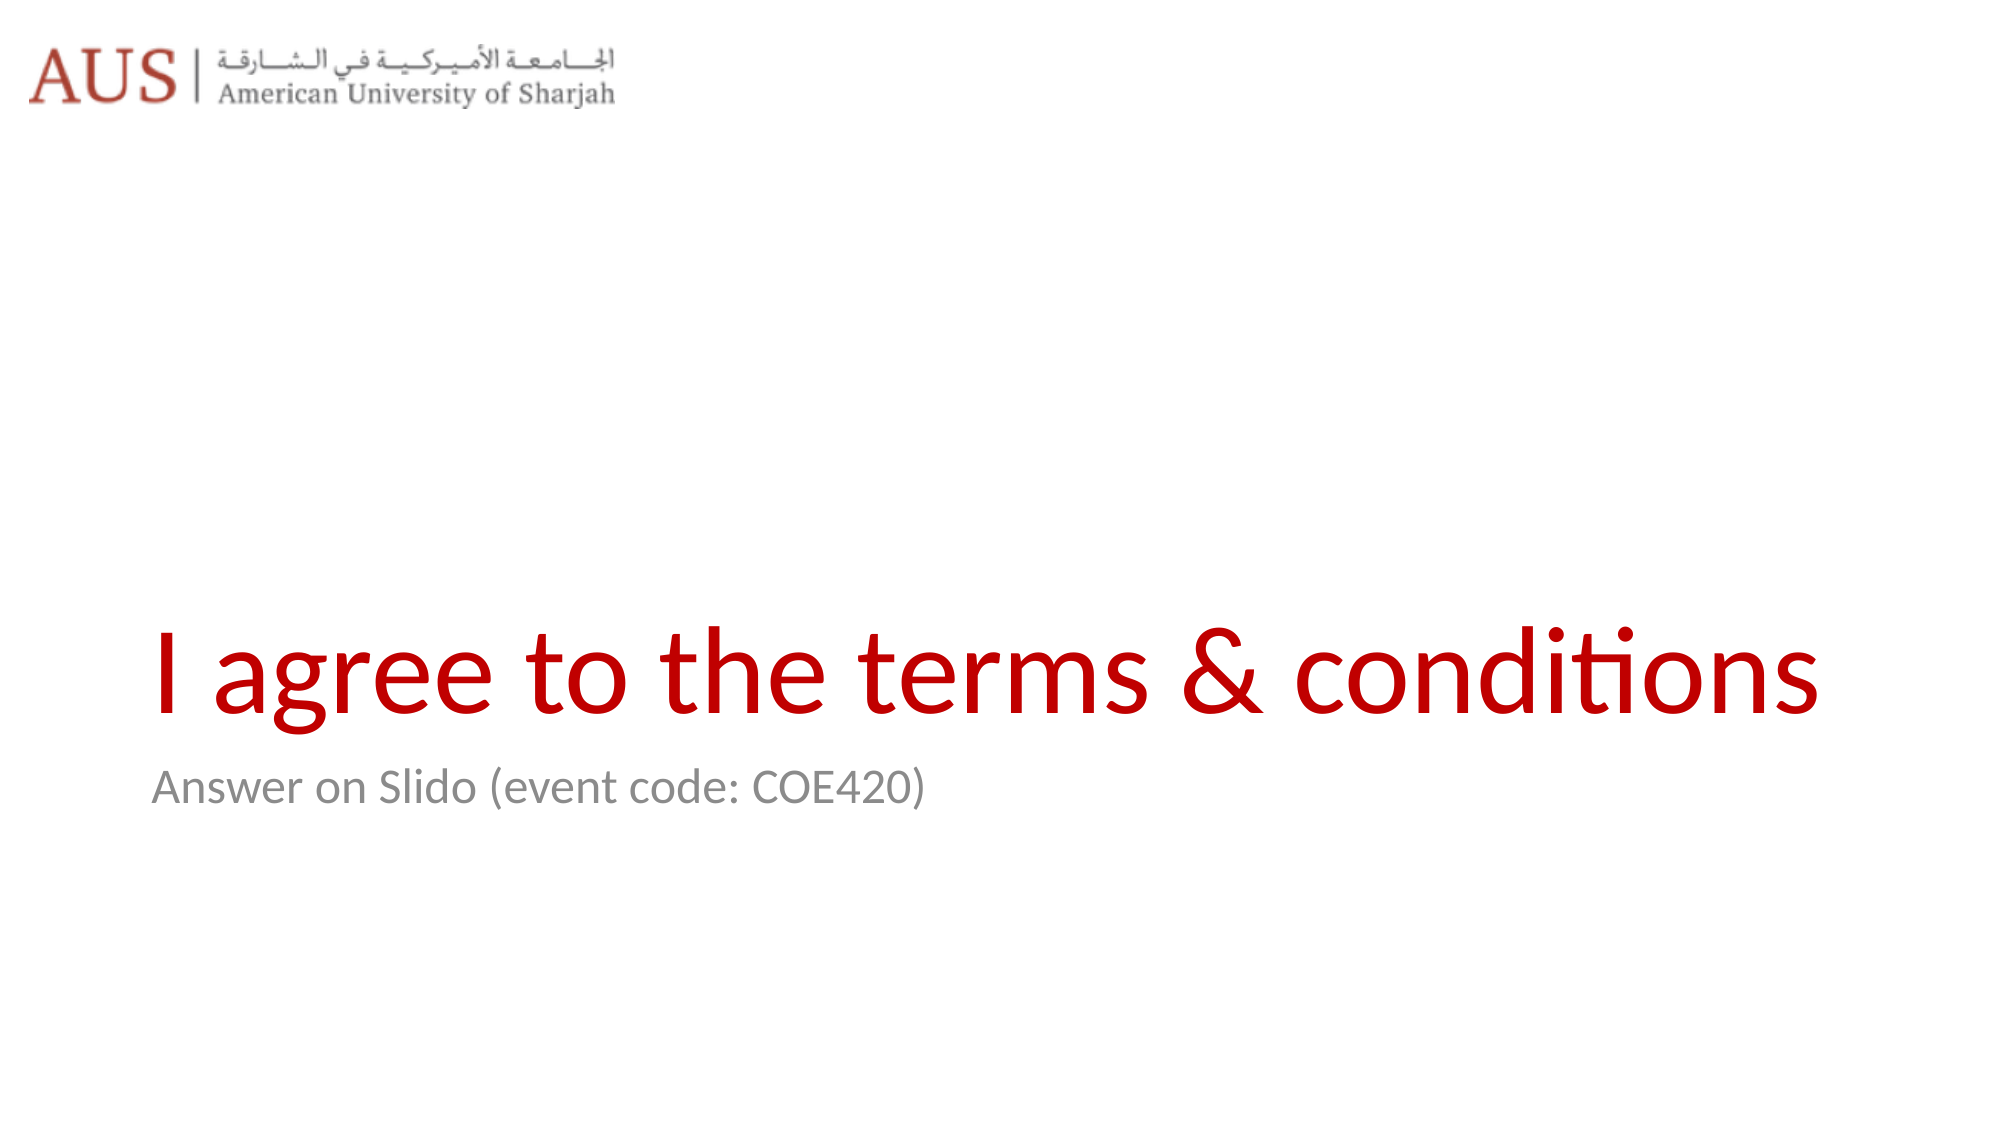

# I agree to the terms & conditions
Answer on Slido (event code: COE420)